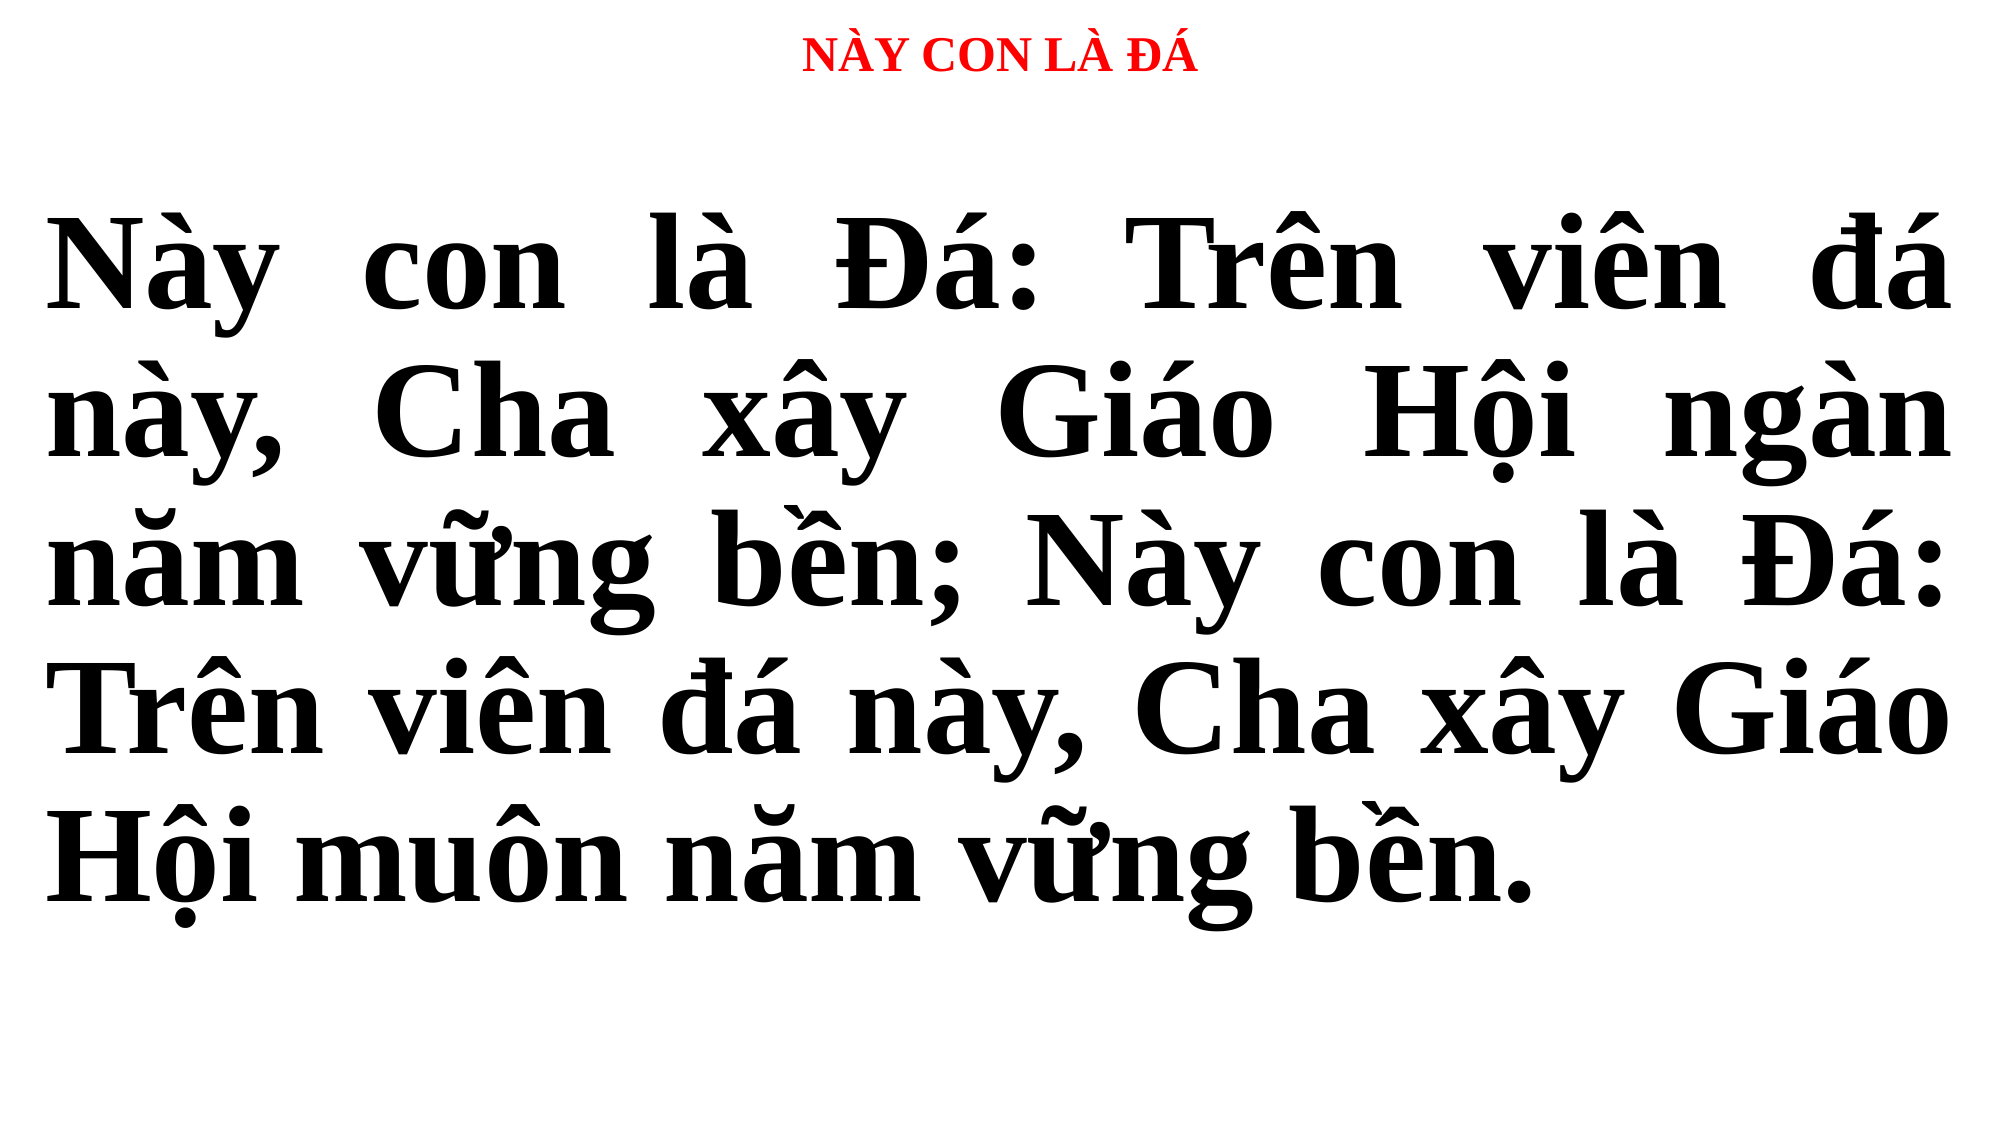

# NÀY CON LÀ ĐÁ
Này con là Đá: Trên viên đá này, Cha xây Giáo Hội ngàn năm vững bền; Này con là Đá: Trên viên đá này, Cha xây Giáo Hội muôn năm vững bền.